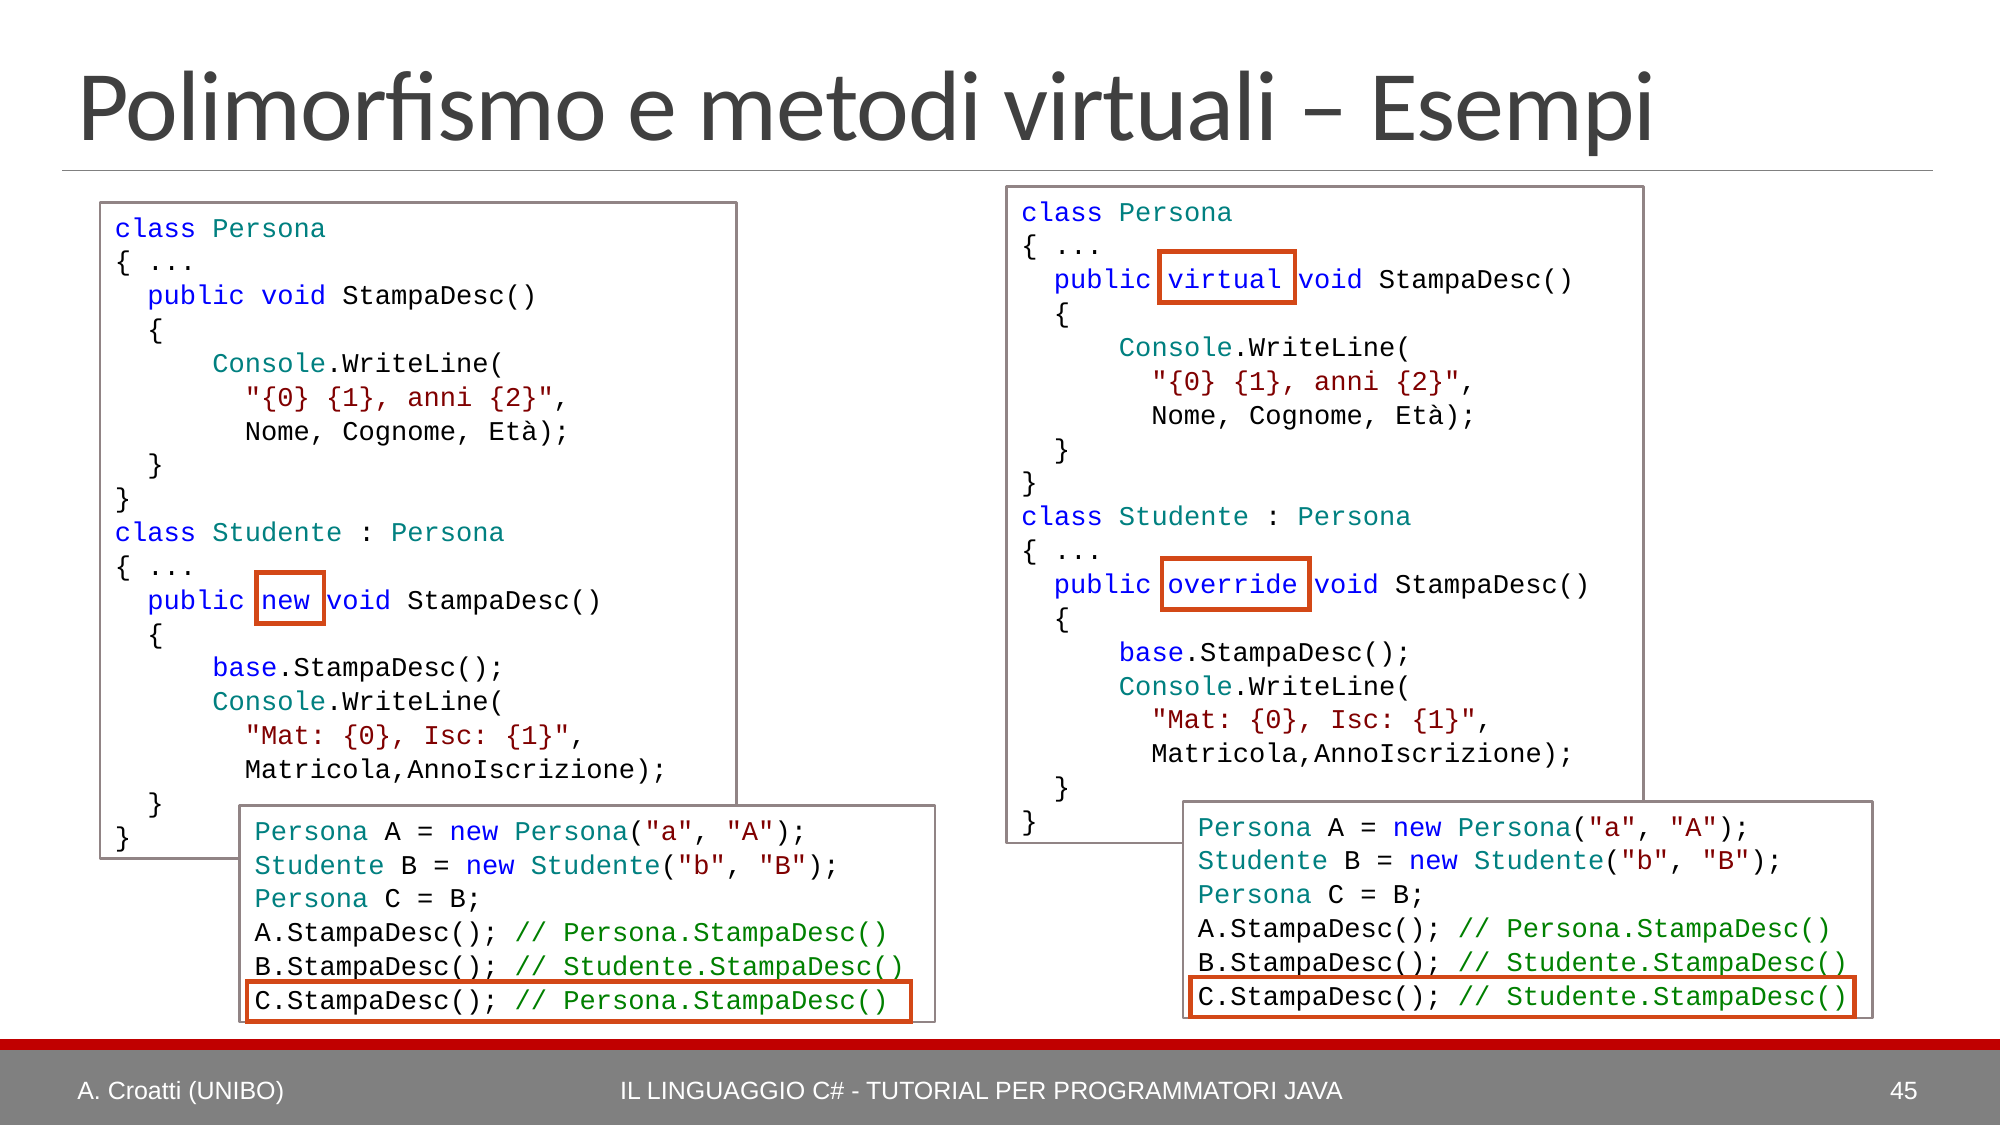

# Polimorfismo e metodi virtuali – Esempi
class Persona
{ ...
  public virtual void StampaDesc()
  {
      Console.WriteLine(
        "{0} {1}, anni {2}",
        Nome, Cognome, Età);
  }
}
class Studente : Persona
{ ...
  public override void StampaDesc()
  {
      base.StampaDesc();
      Console.WriteLine(
        "Mat: {0}, Isc: {1}",
        Matricola,AnnoIscrizione);
  }
}
class Persona
{ ...
  public void StampaDesc()
  {
      Console.WriteLine(
        "{0} {1}, anni {2}",
        Nome, Cognome, Età);
  }
}
class Studente : Persona
{ ...
  public new void StampaDesc()
  {
      base.StampaDesc();
      Console.WriteLine(
        "Mat: {0}, Isc: {1}",
        Matricola,AnnoIscrizione);
  }
}

Persona A = new Persona("a", "A");
Studente B = new Studente("b", "B");
Persona C = B;
A.StampaDesc(); // Persona.StampaDesc()
B.StampaDesc(); // Studente.StampaDesc()
C.StampaDesc(); // Studente.StampaDesc()
Persona A = new Persona("a", "A");
Studente B = new Studente("b", "B");
Persona C = B;
A.StampaDesc(); // Persona.StampaDesc()
B.StampaDesc(); // Studente.StampaDesc()
C.StampaDesc(); // Persona.StampaDesc()

A. Croatti (UNIBO)
Il Linguaggio C# - Tutorial per Programmatori Java
45